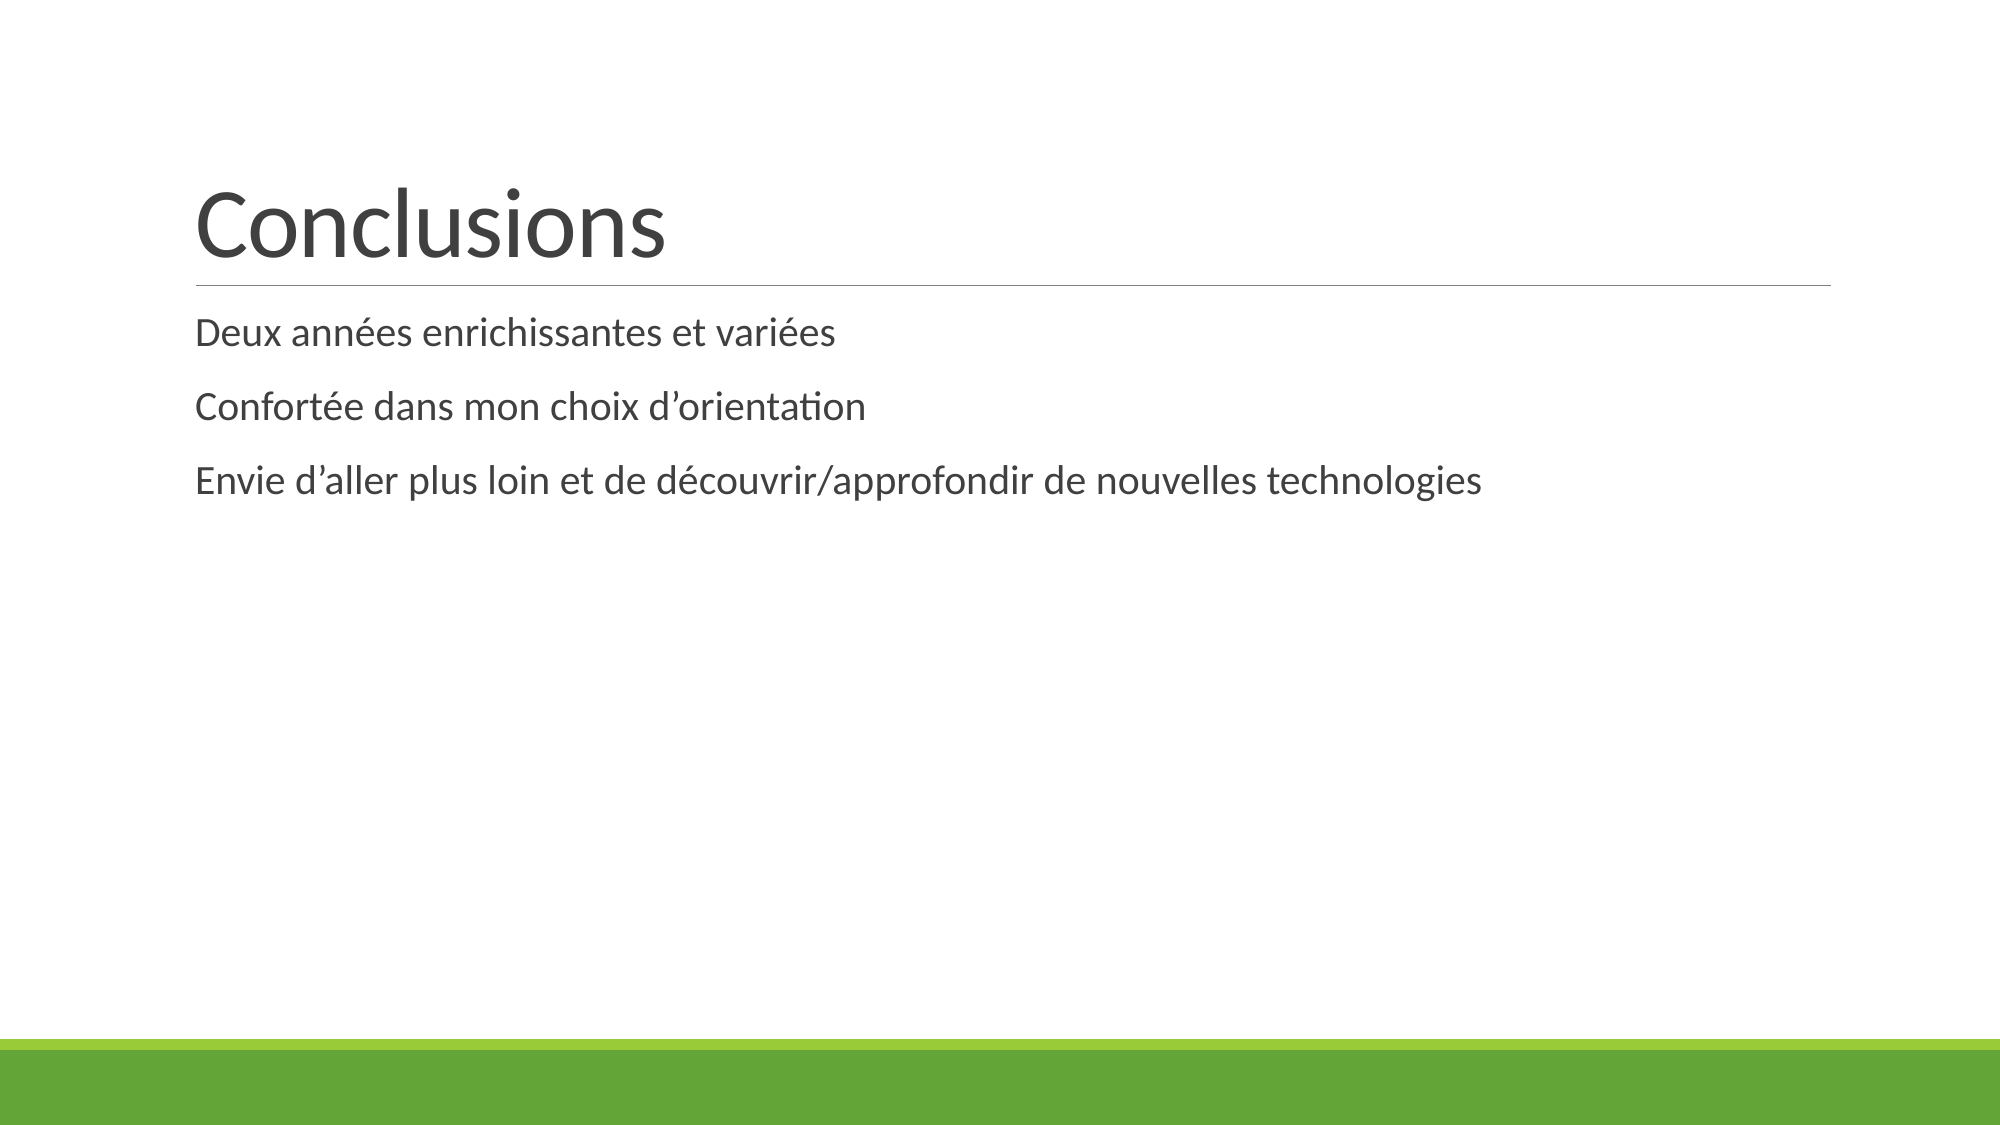

# Conclusions
Deux années enrichissantes et variées
Confortée dans mon choix d’orientation
Envie d’aller plus loin et de découvrir/approfondir de nouvelles technologies